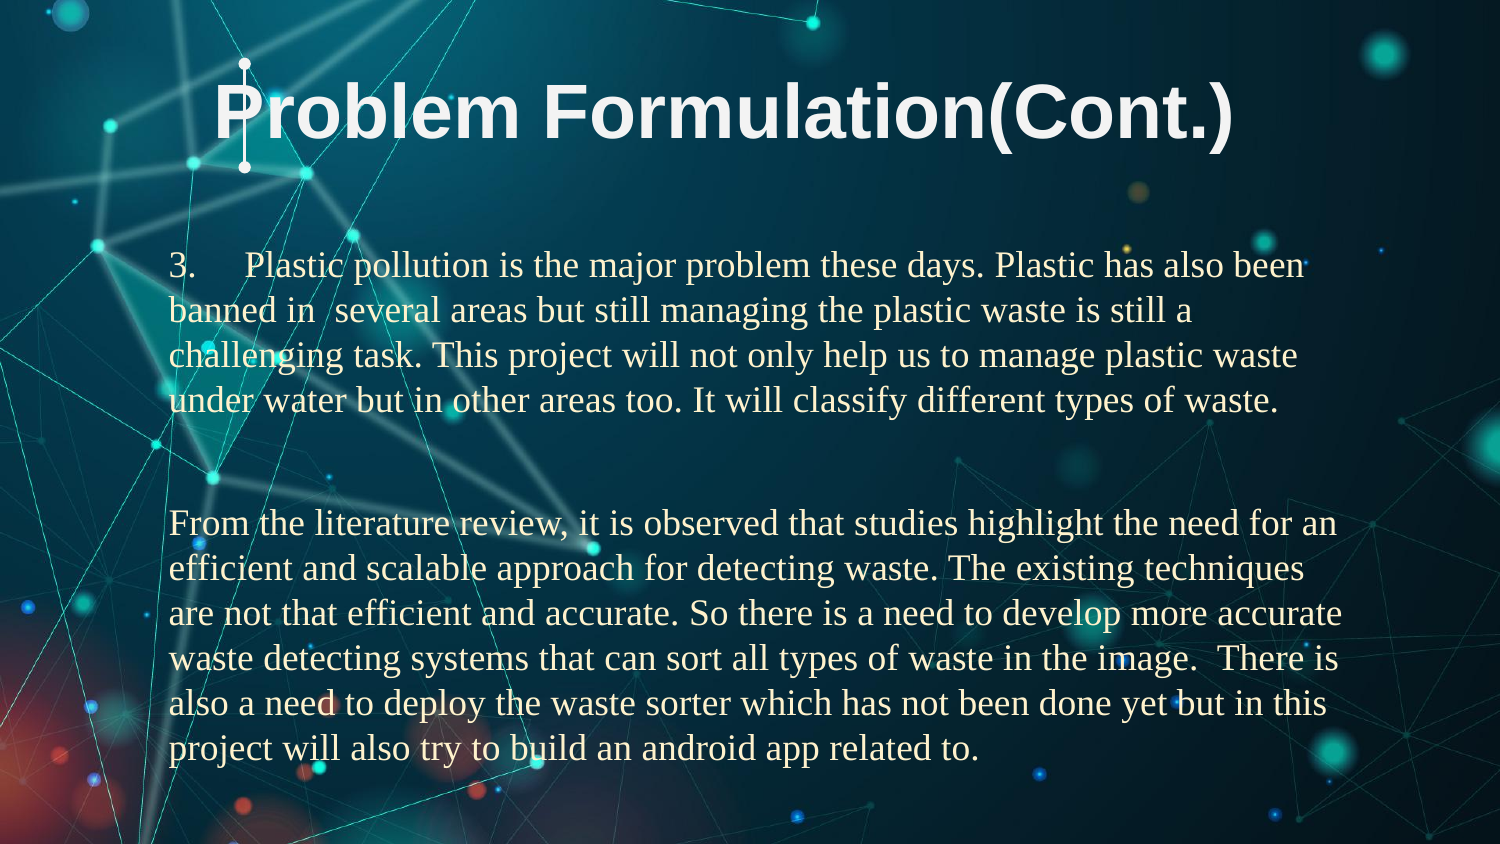

# Problem Formulation(Cont.)

3.     Plastic pollution is the major problem these days. Plastic has also been banned in  several areas but still managing the plastic waste is still a challenging task. This project will not only help us to manage plastic waste under water but in other areas too. It will classify different types of waste.

From the literature review, it is observed that studies highlight the need for an efficient and scalable approach for detecting waste. The existing techniques are not that efficient and accurate. So there is a need to develop more accurate waste detecting systems that can sort all types of waste in the image.  There is also a need to deploy the waste sorter which has not been done yet but in this project will also try to build an android app related to.